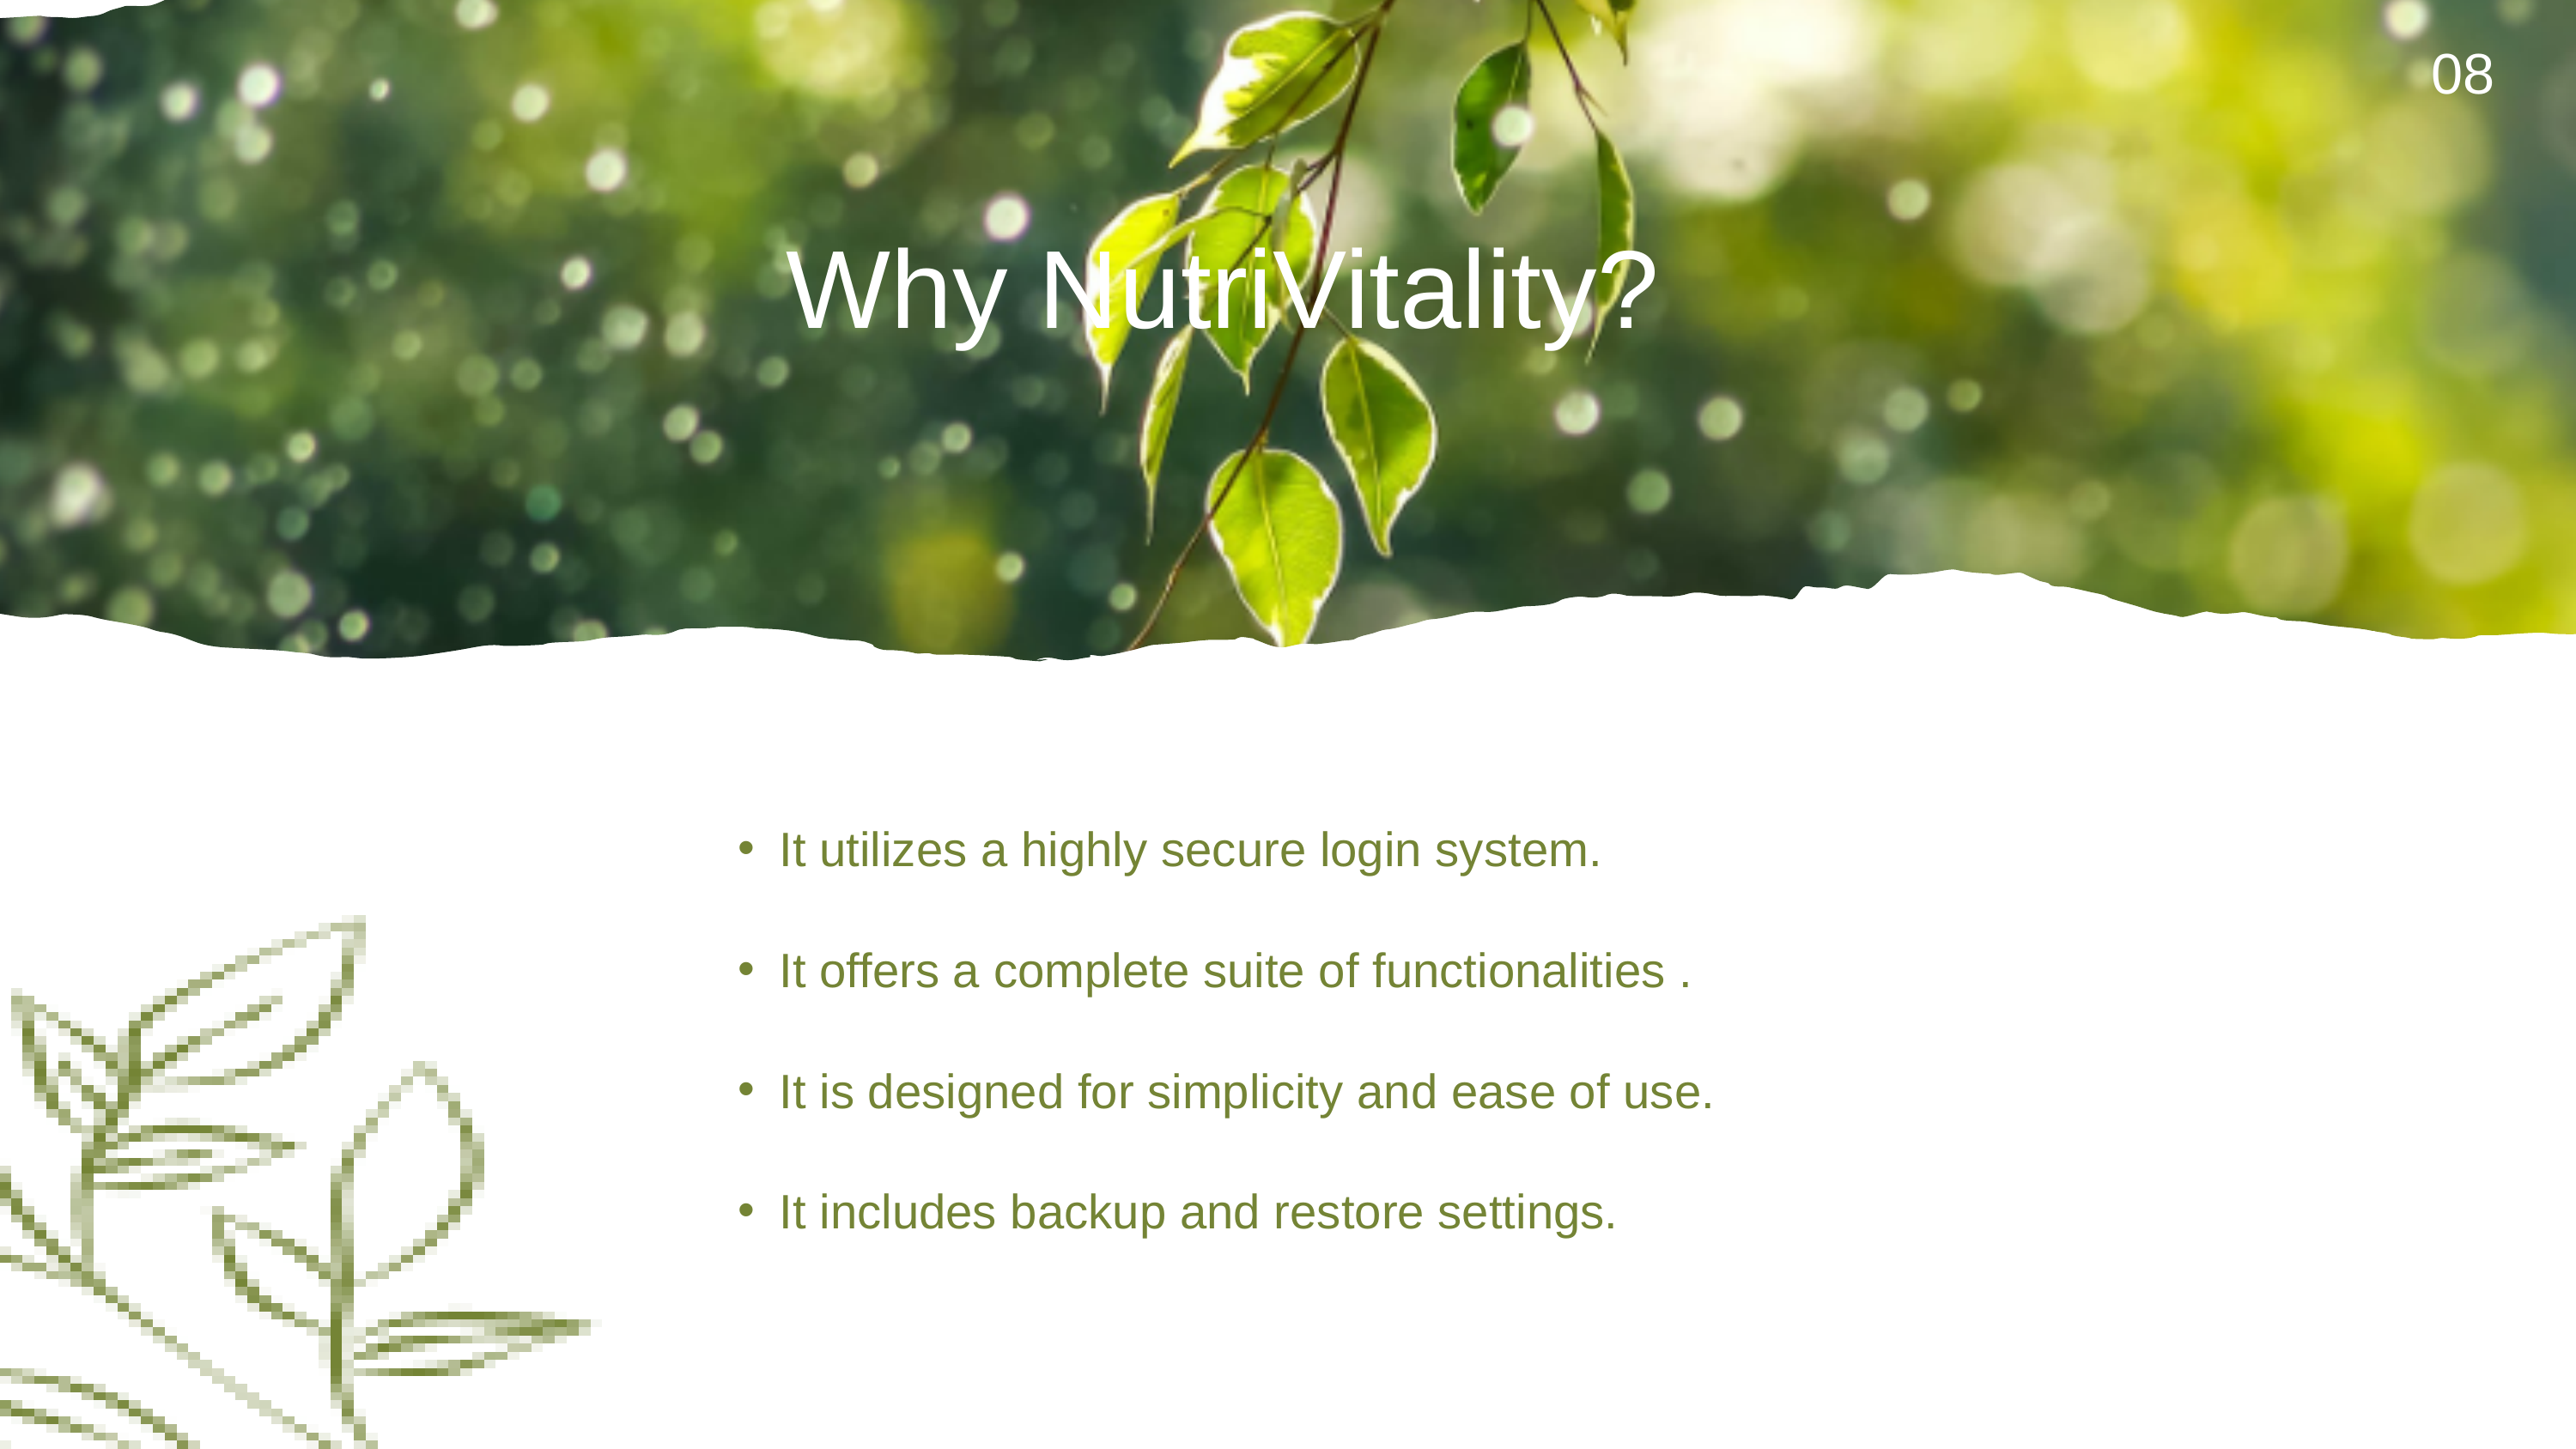

08
Why NutriVitality?
It utilizes a highly secure login system.
It offers a complete suite of functionalities .
It is designed for simplicity and ease of use.
It includes backup and restore settings.